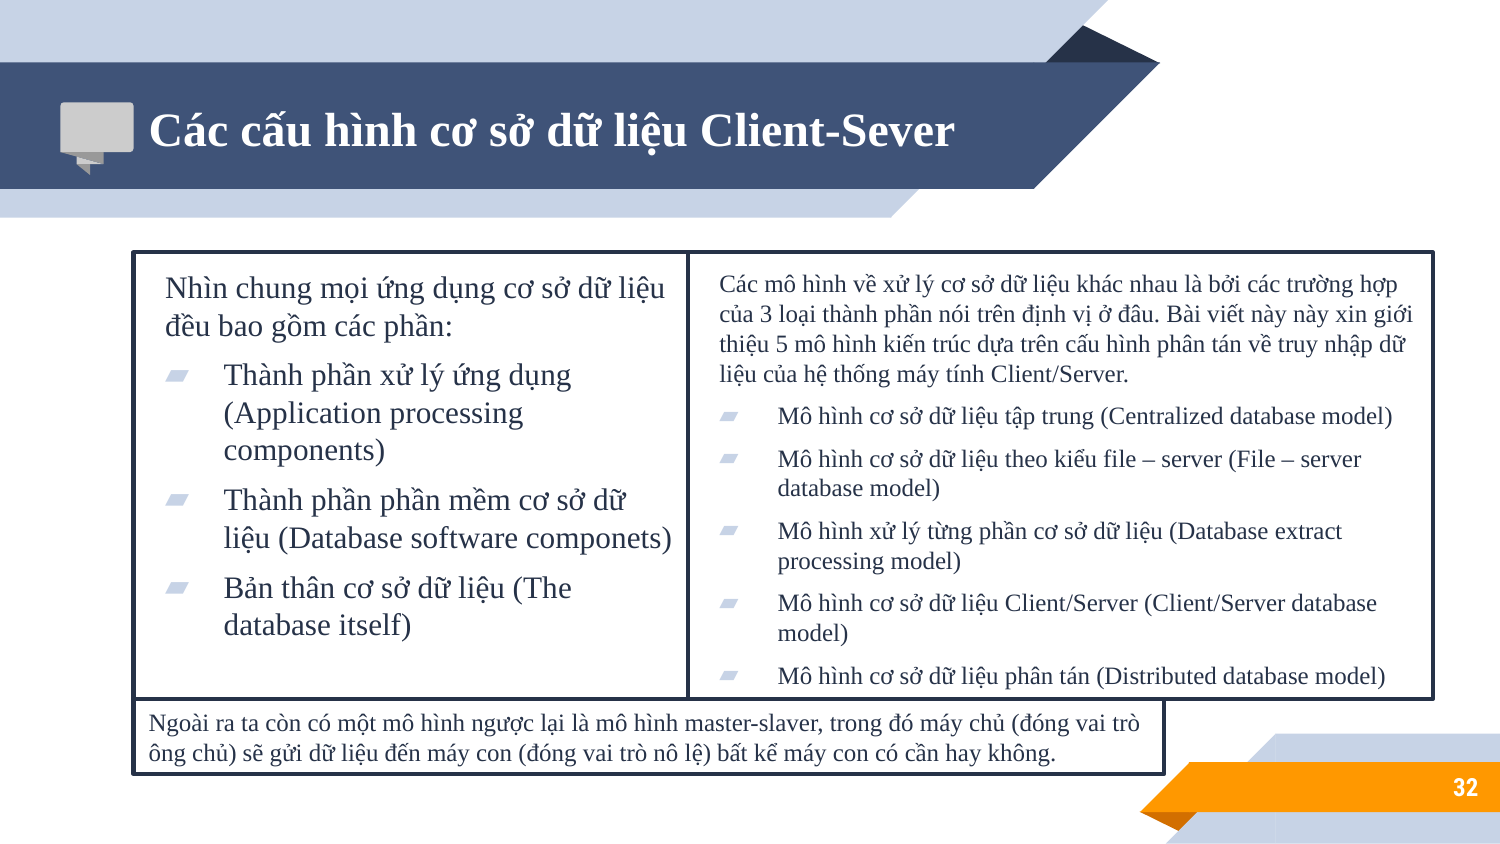

# Các cấu hình cơ sở dữ liệu Client-Sever

Các mô hình về xử lý cơ sở dữ liệu khác nhau là bởi các trường hợp của 3 loại thành phần nói trên định vị ở đâu. Bài viết này này xin giới thiệu 5 mô hình kiến trúc dựa trên cấu hình phân tán về truy nhập dữ liệu của hệ thống máy tính Client/Server.
Mô hình cơ sở dữ liệu tập trung (Centralized database model)
Mô hình cơ sở dữ liệu theo kiểu file – server (File – server database model)
Mô hình xử lý từng phần cơ sở dữ liệu (Database extract processing model)
Mô hình cơ sở dữ liệu Client/Server (Client/Server database model)
Mô hình cơ sở dữ liệu phân tán (Distributed database model)
Nhìn chung mọi ứng dụng cơ sở dữ liệu đều bao gồm các phần:
Thành phần xử lý ứng dụng (Application processing components)
Thành phần phần mềm cơ sở dữ liệu (Database software componets)
Bản thân cơ sở dữ liệu (The database itself)
Ngoài ra ta còn có một mô hình ngược lại là mô hình master-slaver, trong đó máy chủ (đóng vai trò ông chủ) sẽ gửi dữ liệu đến máy con (đóng vai trò nô lệ) bất kể máy con có cần hay không.
32